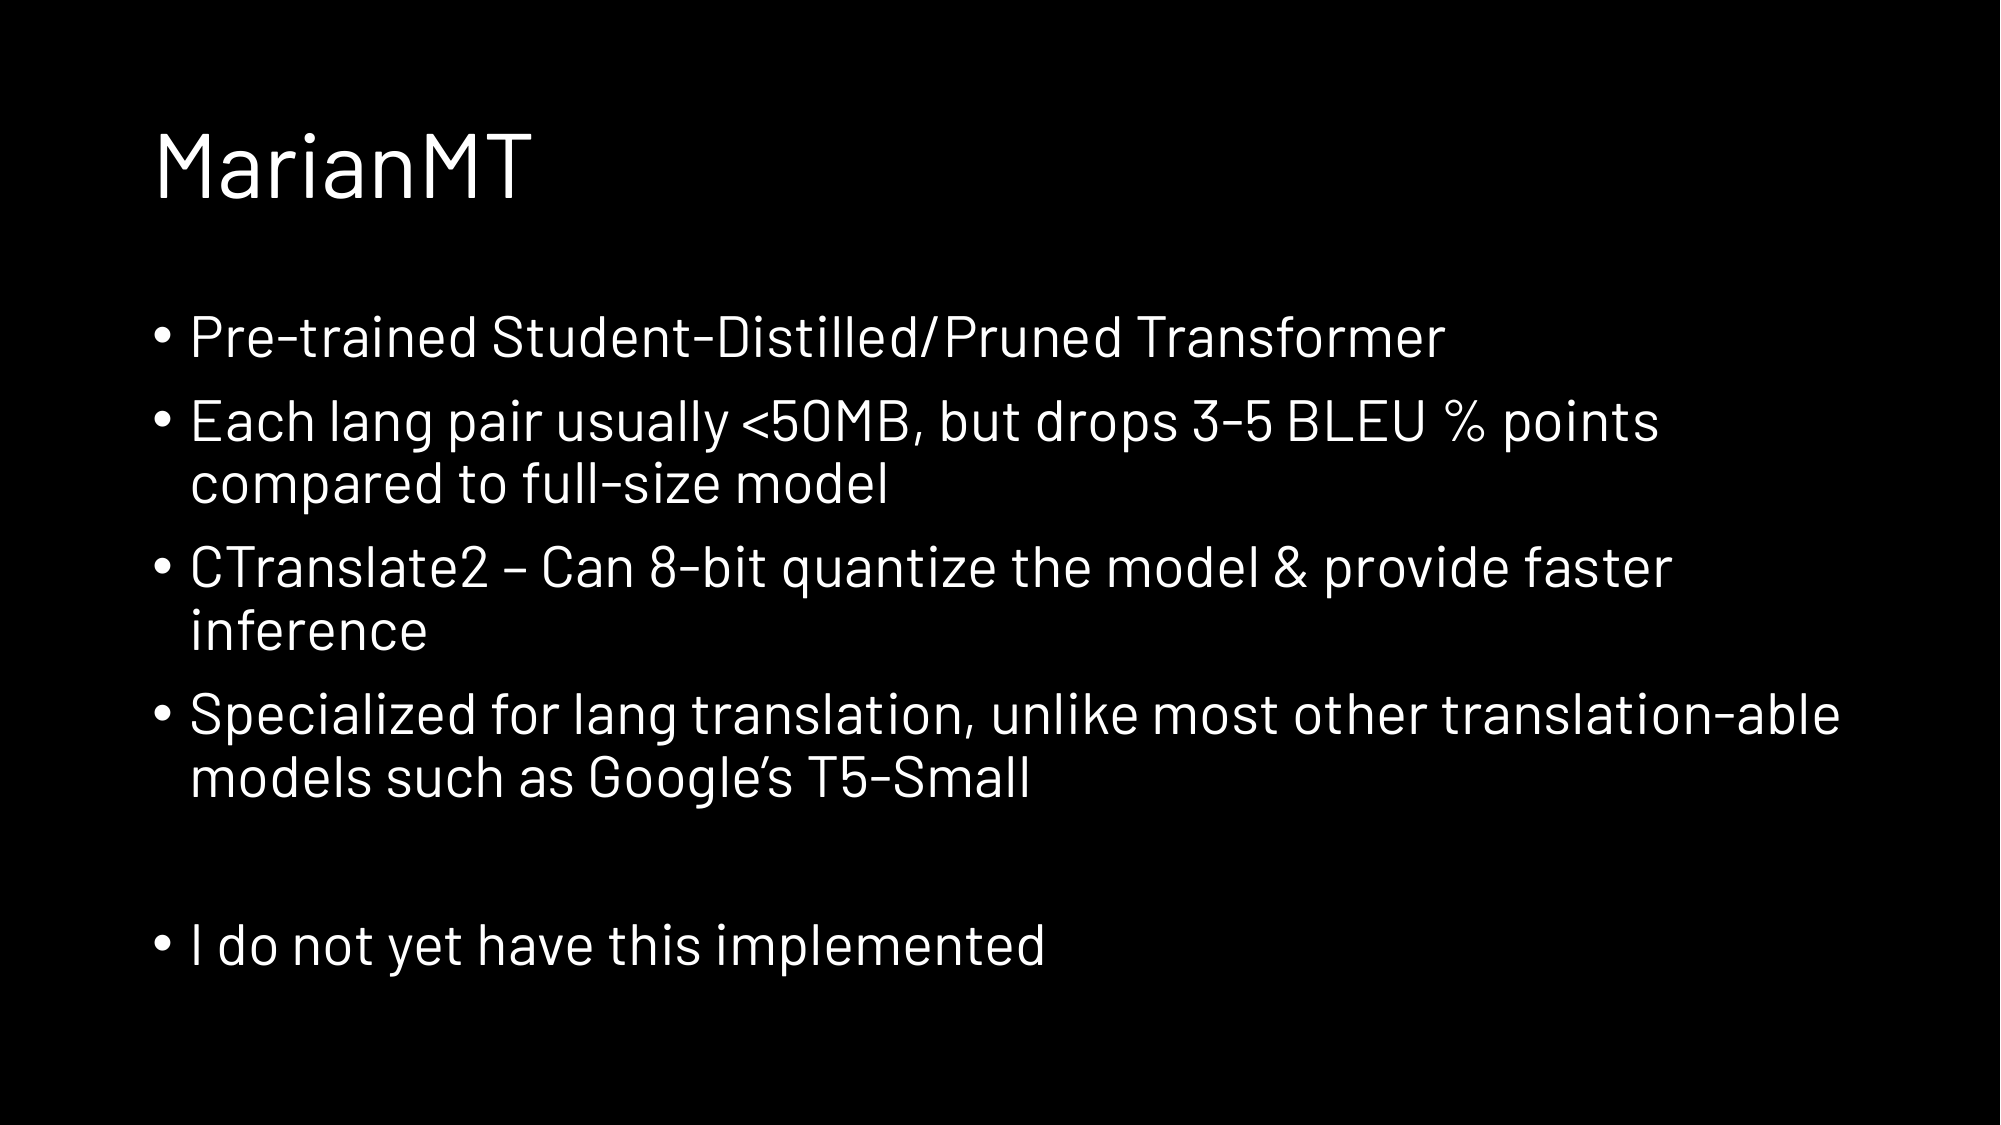

# MarianMT
Pre-trained Student-Distilled/Pruned Transformer
Each lang pair usually <50MB, but drops 3-5 BLEU % points compared to full-size model
CTranslate2 – Can 8-bit quantize the model & provide faster inference
Specialized for lang translation, unlike most other translation-able models such as Google’s T5-Small

I do not yet have this implemented